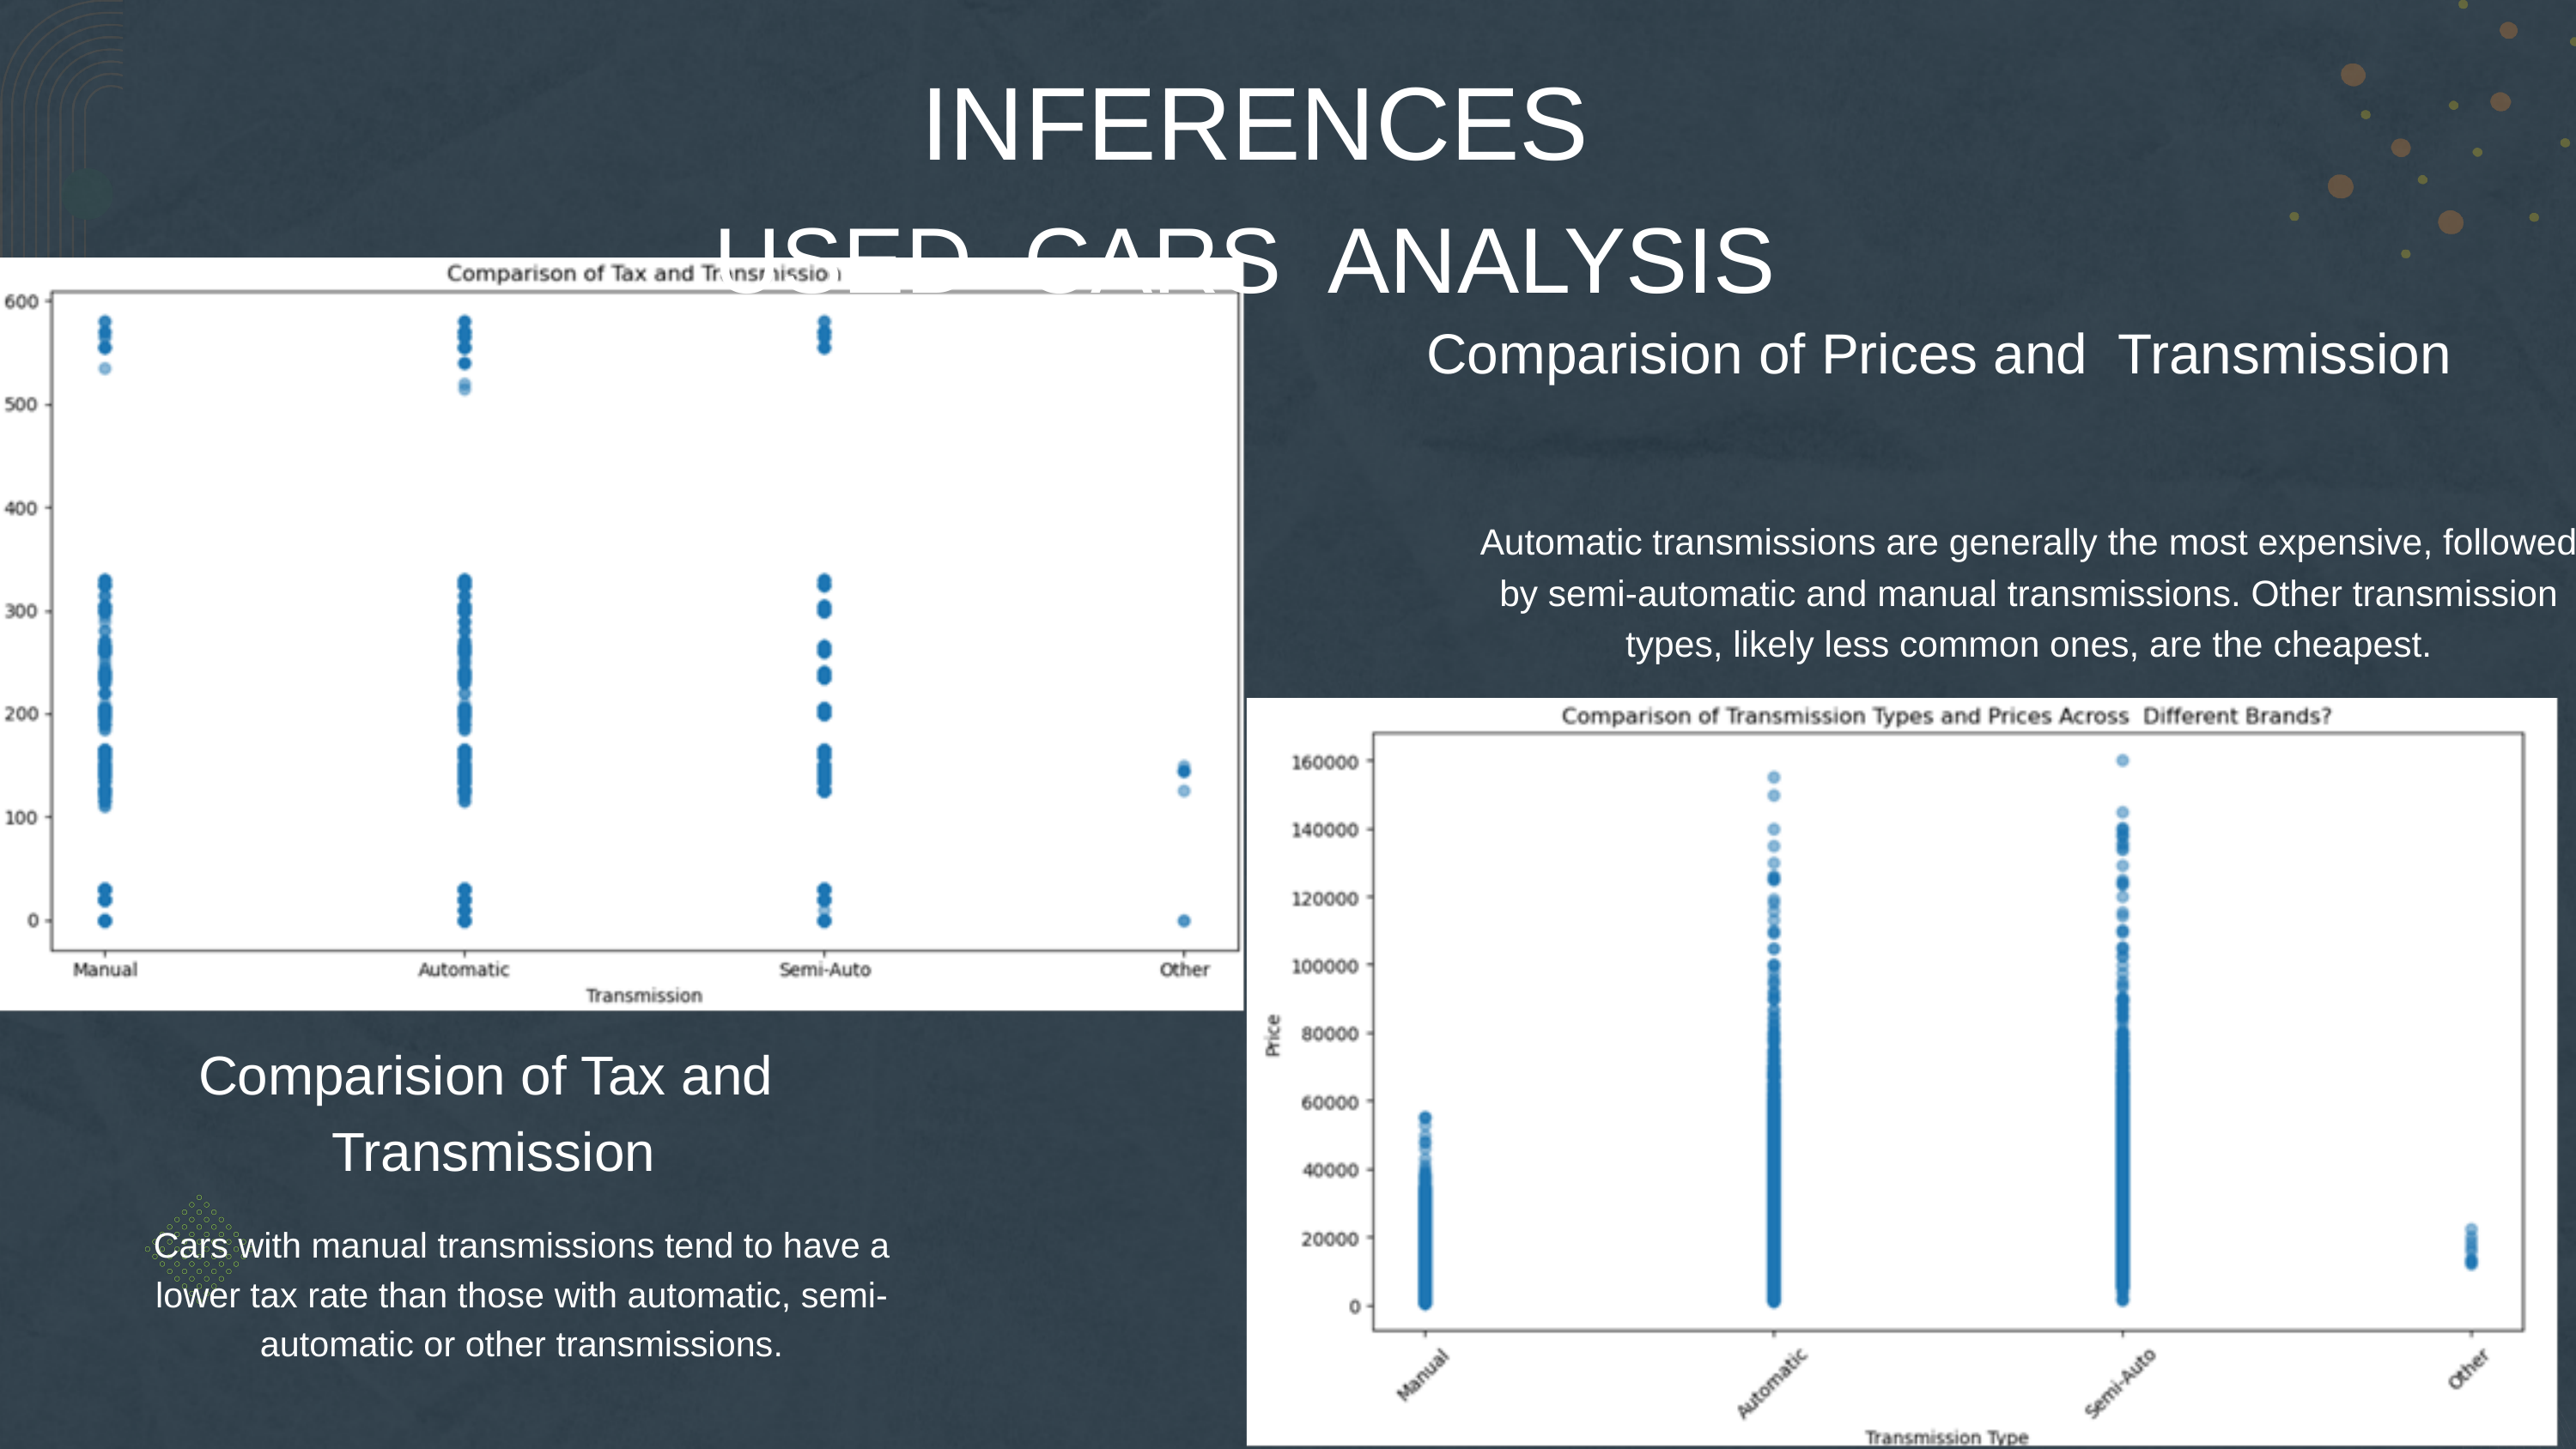

INFERENCES
USED  CARS  ANALYSIS

Comparision of Prices and  Transmission
Automatic transmissions are generally the most expensive, followed by semi-automatic and manual transmissions. Other transmission types, likely less common ones, are the cheapest.

Comparision of Tax and  Transmission
Cars with manual transmissions tend to have a lower tax rate than those with automatic, semi-automatic or other transmissions.